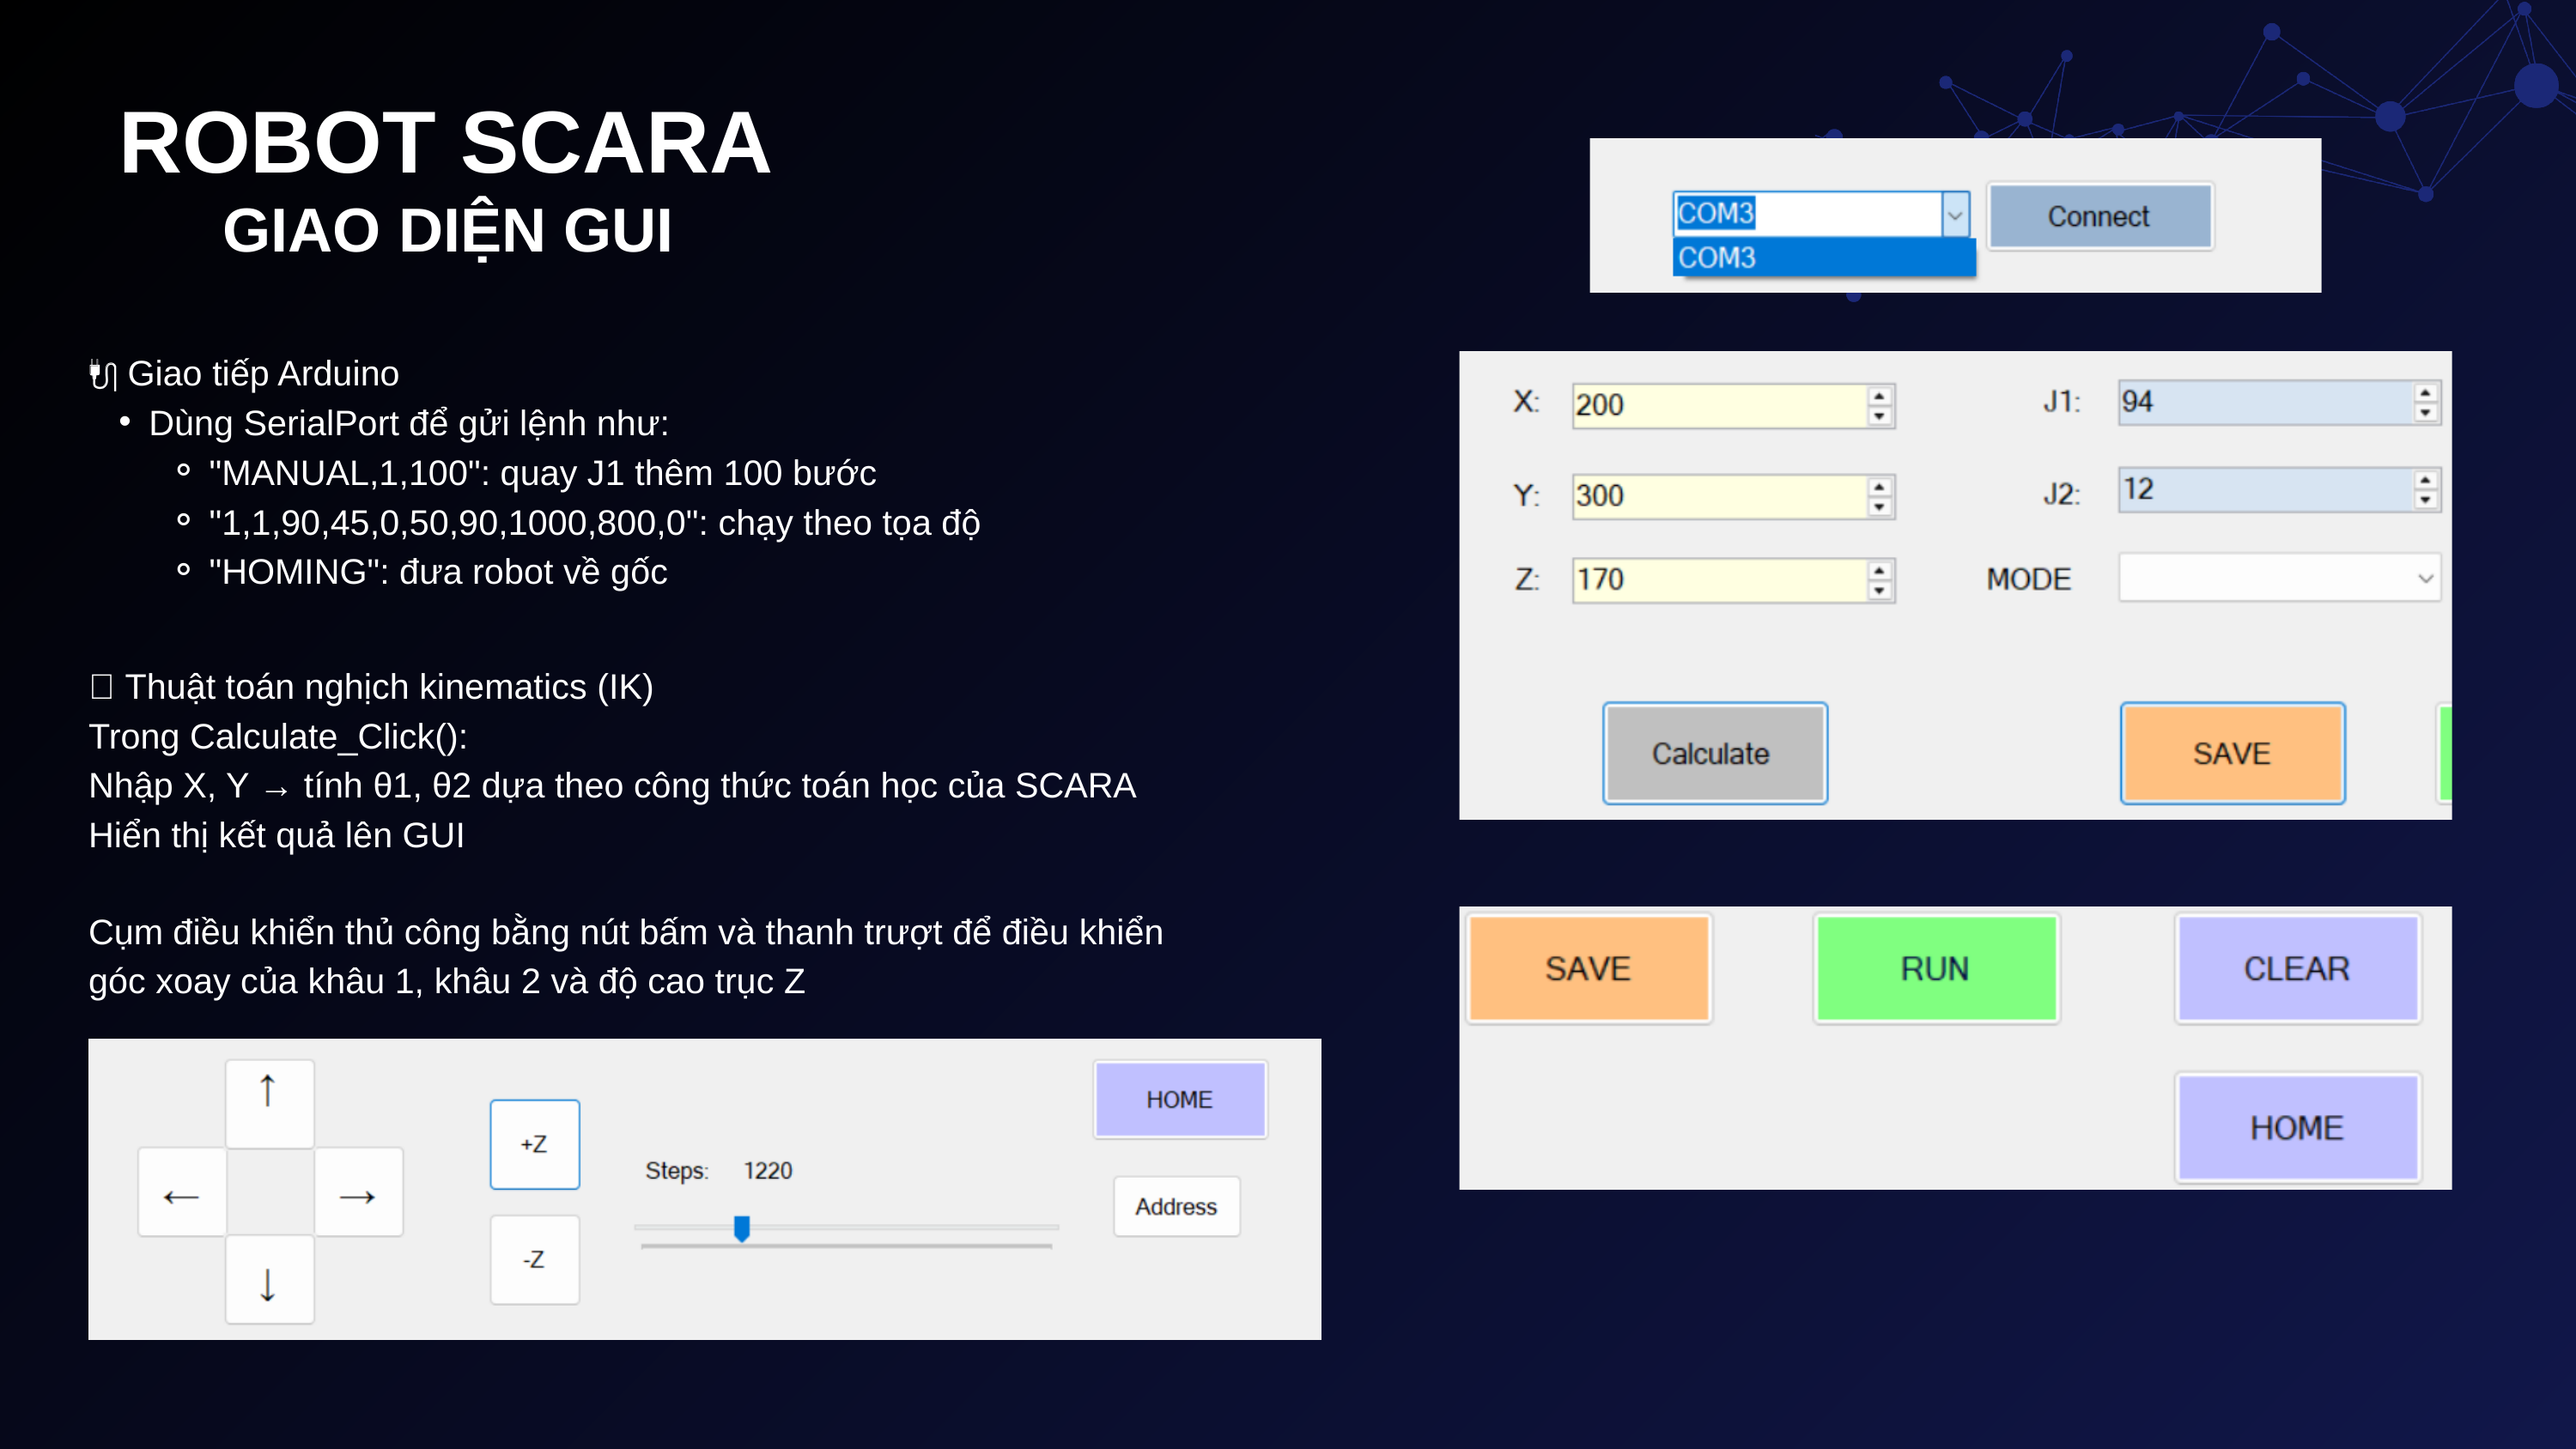

ROBOT SCARA

GIAO DIỆN GUI
🔌 Giao tiếp Arduino
Dùng SerialPort để gửi lệnh như:
"MANUAL,1,100": quay J1 thêm 100 bước
"1,1,90,45,0,50,90,1000,800,0": chạy theo tọa độ
"HOMING": đưa robot về gốc

🧮 Thuật toán nghịch kinematics (IK)
Trong Calculate_Click():
Nhập X, Y → tính θ1, θ2 dựa theo công thức toán học của SCARA
Hiển thị kết quả lên GUI
Cụm điều khiển thủ công bằng nút bấm và thanh trượt để điều khiển góc xoay của khâu 1, khâu 2 và độ cao trục Z